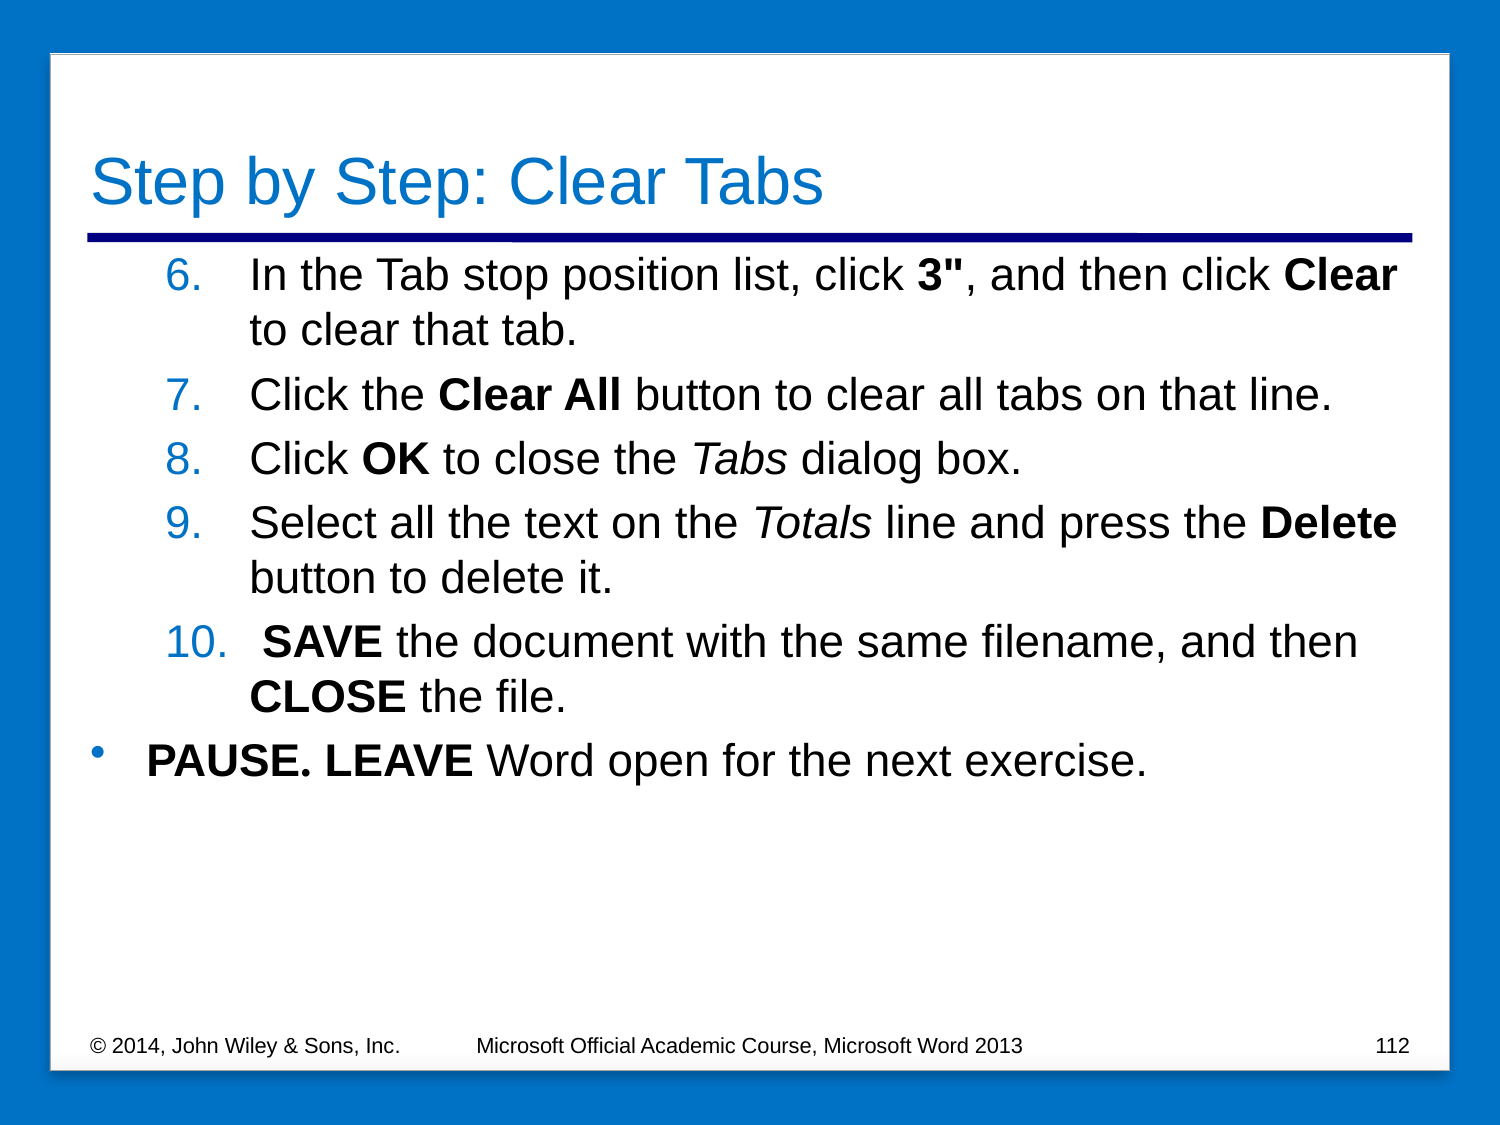

# Step by Step: Clear Tabs
In the Tab stop position list, click 3", and then click Clear to clear that tab.
Click the Clear All button to clear all tabs on that line.
Click OK to close the Tabs dialog box.
Select all the text on the Totals line and press the Delete button to delete it.
 SAVE the document with the same filename, and then CLOSE the file.
PAUSE. LEAVE Word open for the next exercise.

© 2014, John Wiley & Sons, Inc.
Microsoft Official Academic Course, Microsoft Word 2013
112